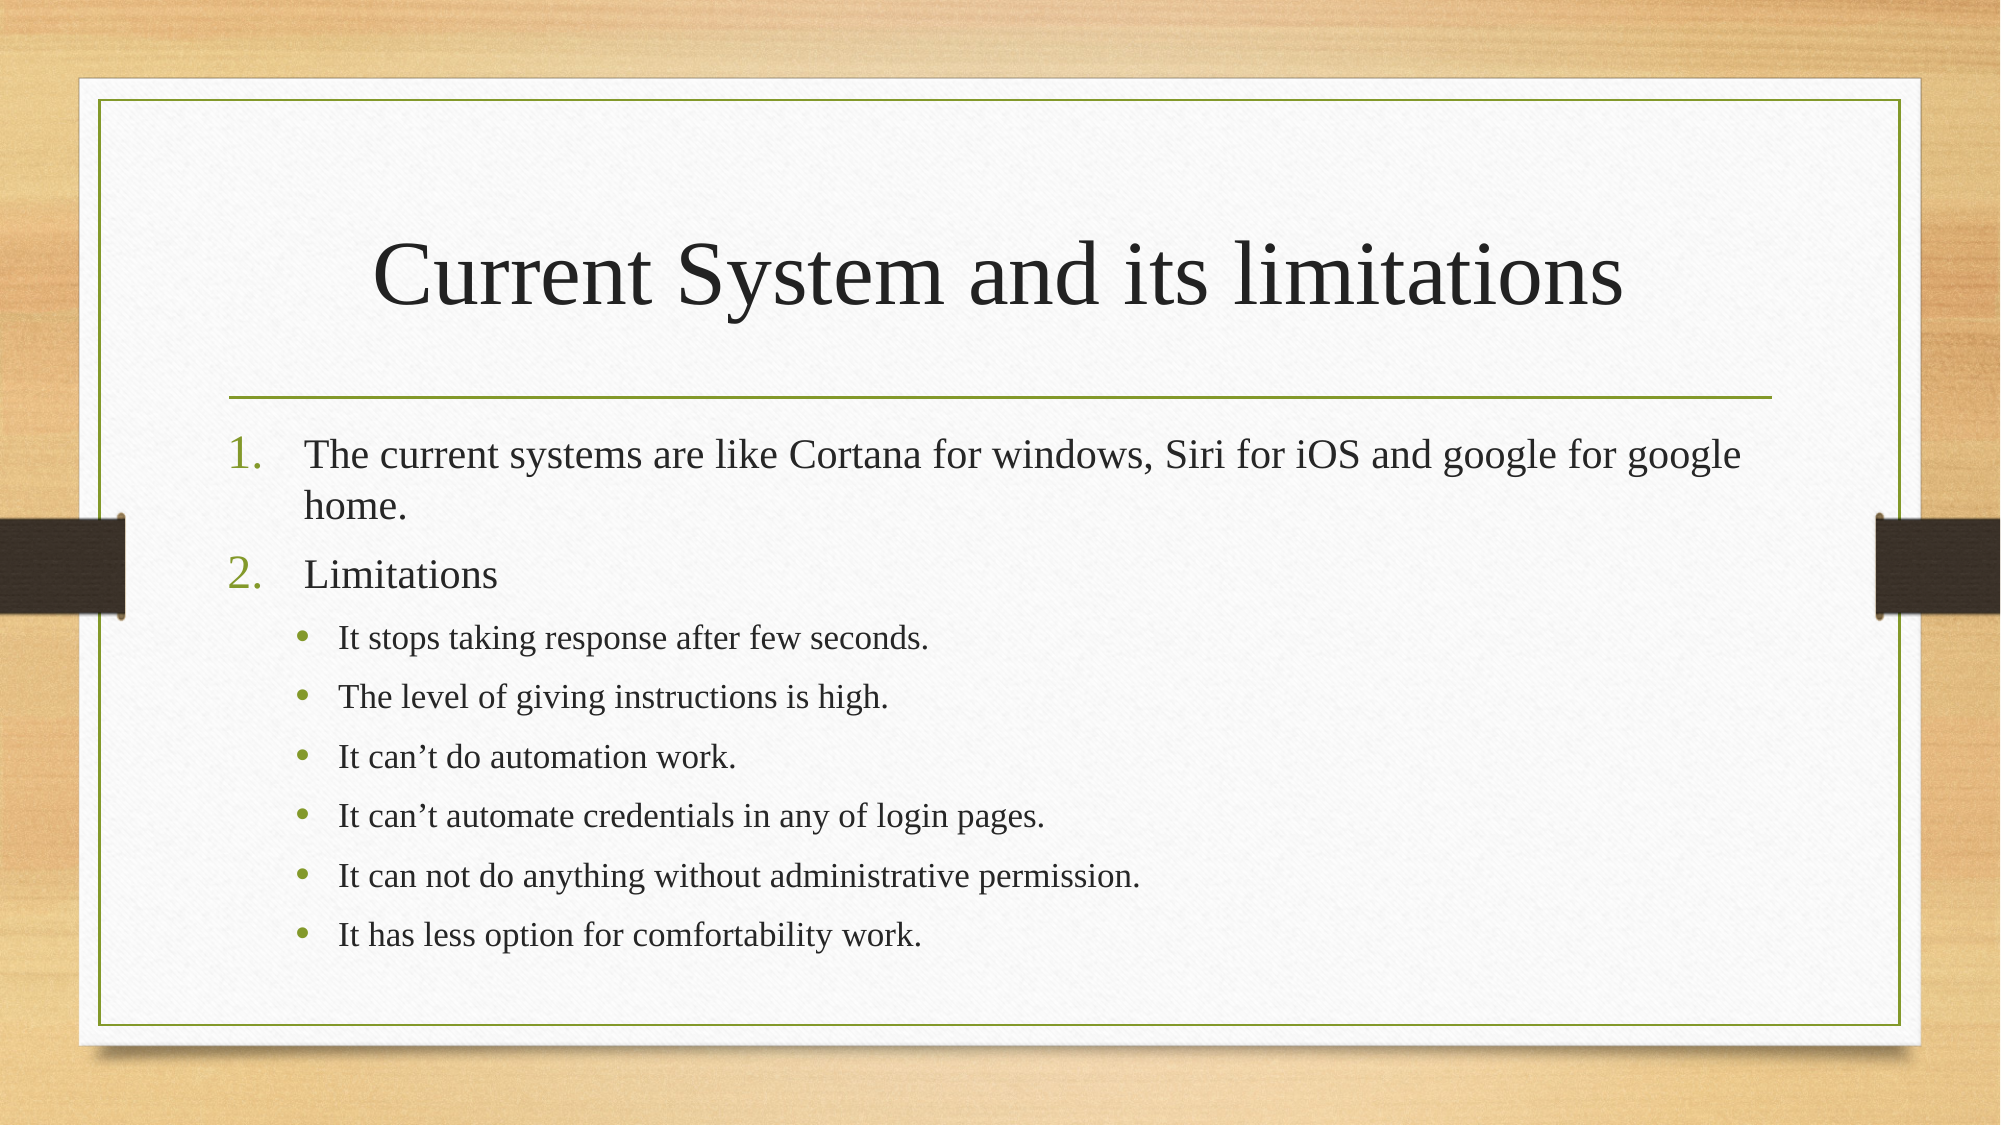

# Current System and its limitations
The current systems are like Cortana for windows, Siri for iOS and google for google home.
Limitations
It stops taking response after few seconds.
The level of giving instructions is high.
It can’t do automation work.
It can’t automate credentials in any of login pages.
It can not do anything without administrative permission.
It has less option for comfortability work.